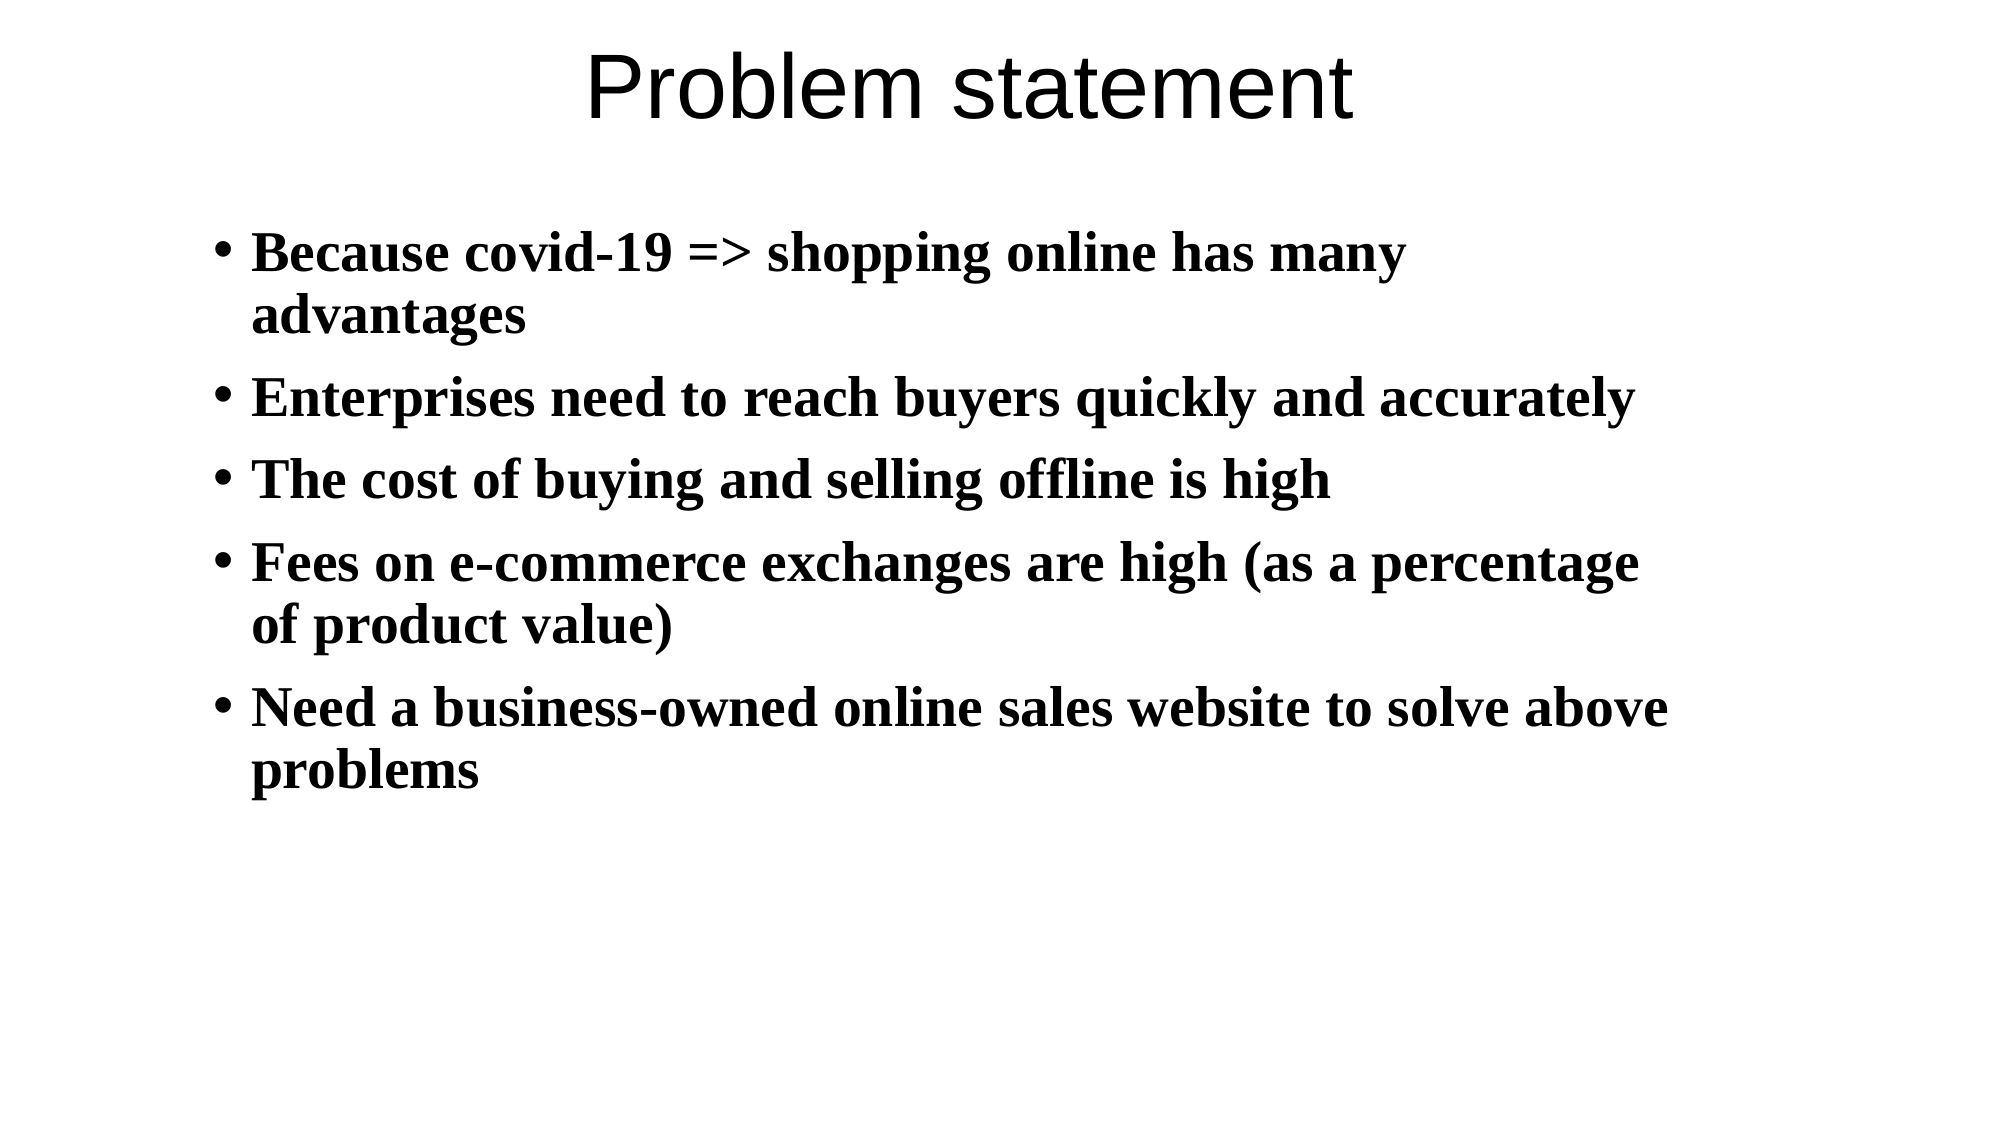

# Problem statement
Because covid-19 => shopping online has many advantages
Enterprises need to reach buyers quickly and accurately
The cost of buying and selling offline is high
Fees on e-commerce exchanges are high (as a percentage of product value)
Need a business-owned online sales website to solve above problems